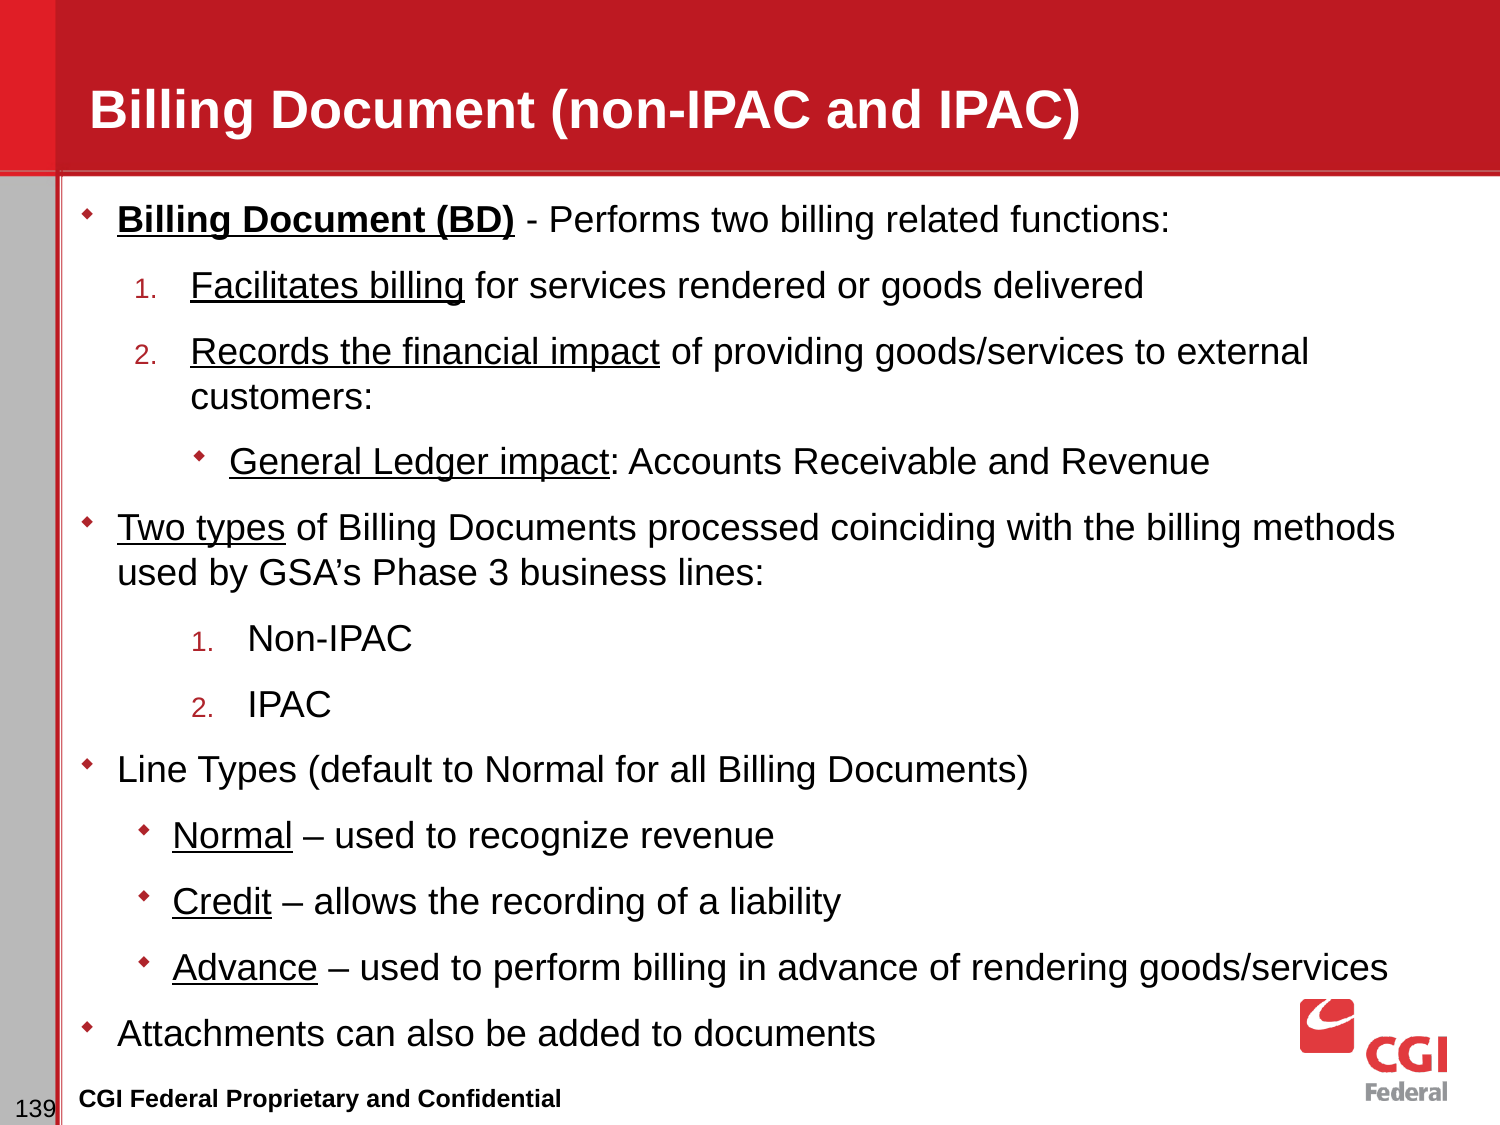

# Billing Document (non-IPAC and IPAC)
Billing Document (BD) - Performs two billing related functions:
Facilitates billing for services rendered or goods delivered
Records the financial impact of providing goods/services to external customers:
General Ledger impact: Accounts Receivable and Revenue
Two types of Billing Documents processed coinciding with the billing methods used by GSA’s Phase 3 business lines:
Non-IPAC
IPAC
Line Types (default to Normal for all Billing Documents)
Normal – used to recognize revenue
Credit – allows the recording of a liability
Advance – used to perform billing in advance of rendering goods/services
Attachments can also be added to documents

CGI Federal Proprietary and Confidential
139